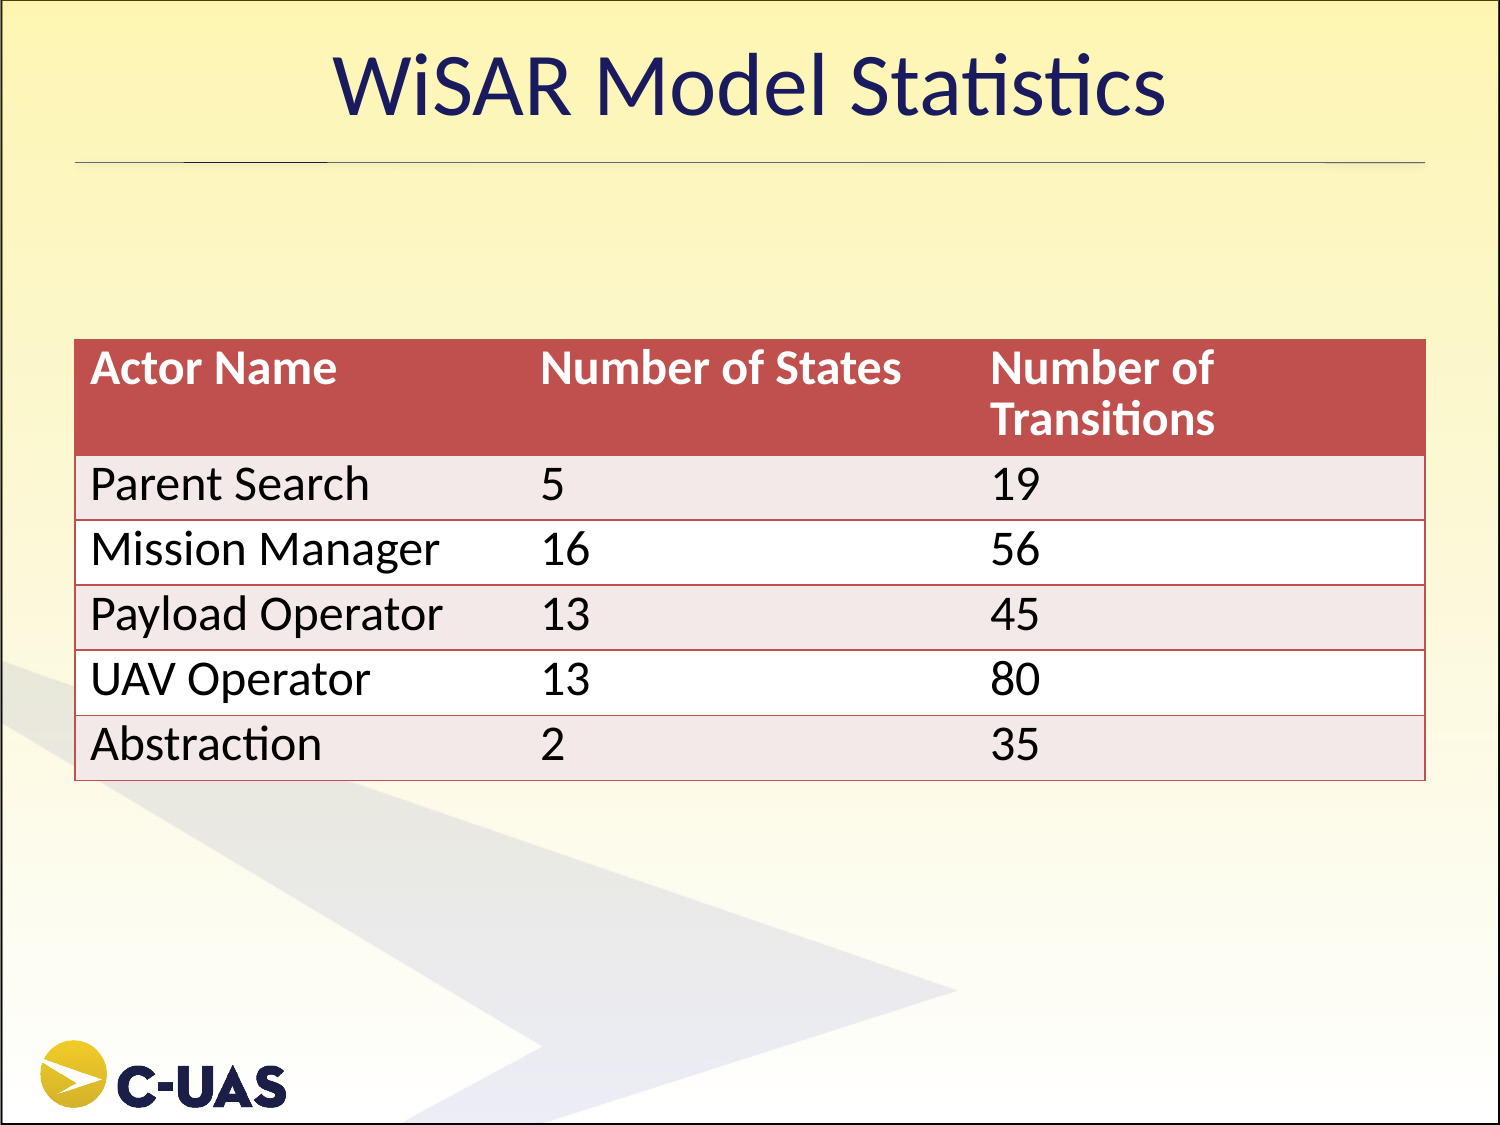

# WiSAR Model Statistics
| Actor Name | Number of States | Number of Transitions |
| --- | --- | --- |
| Parent Search | 5 | 19 |
| Mission Manager | 16 | 56 |
| Payload Operator | 13 | 45 |
| UAV Operator | 13 | 80 |
| Abstraction | 2 | 35 |